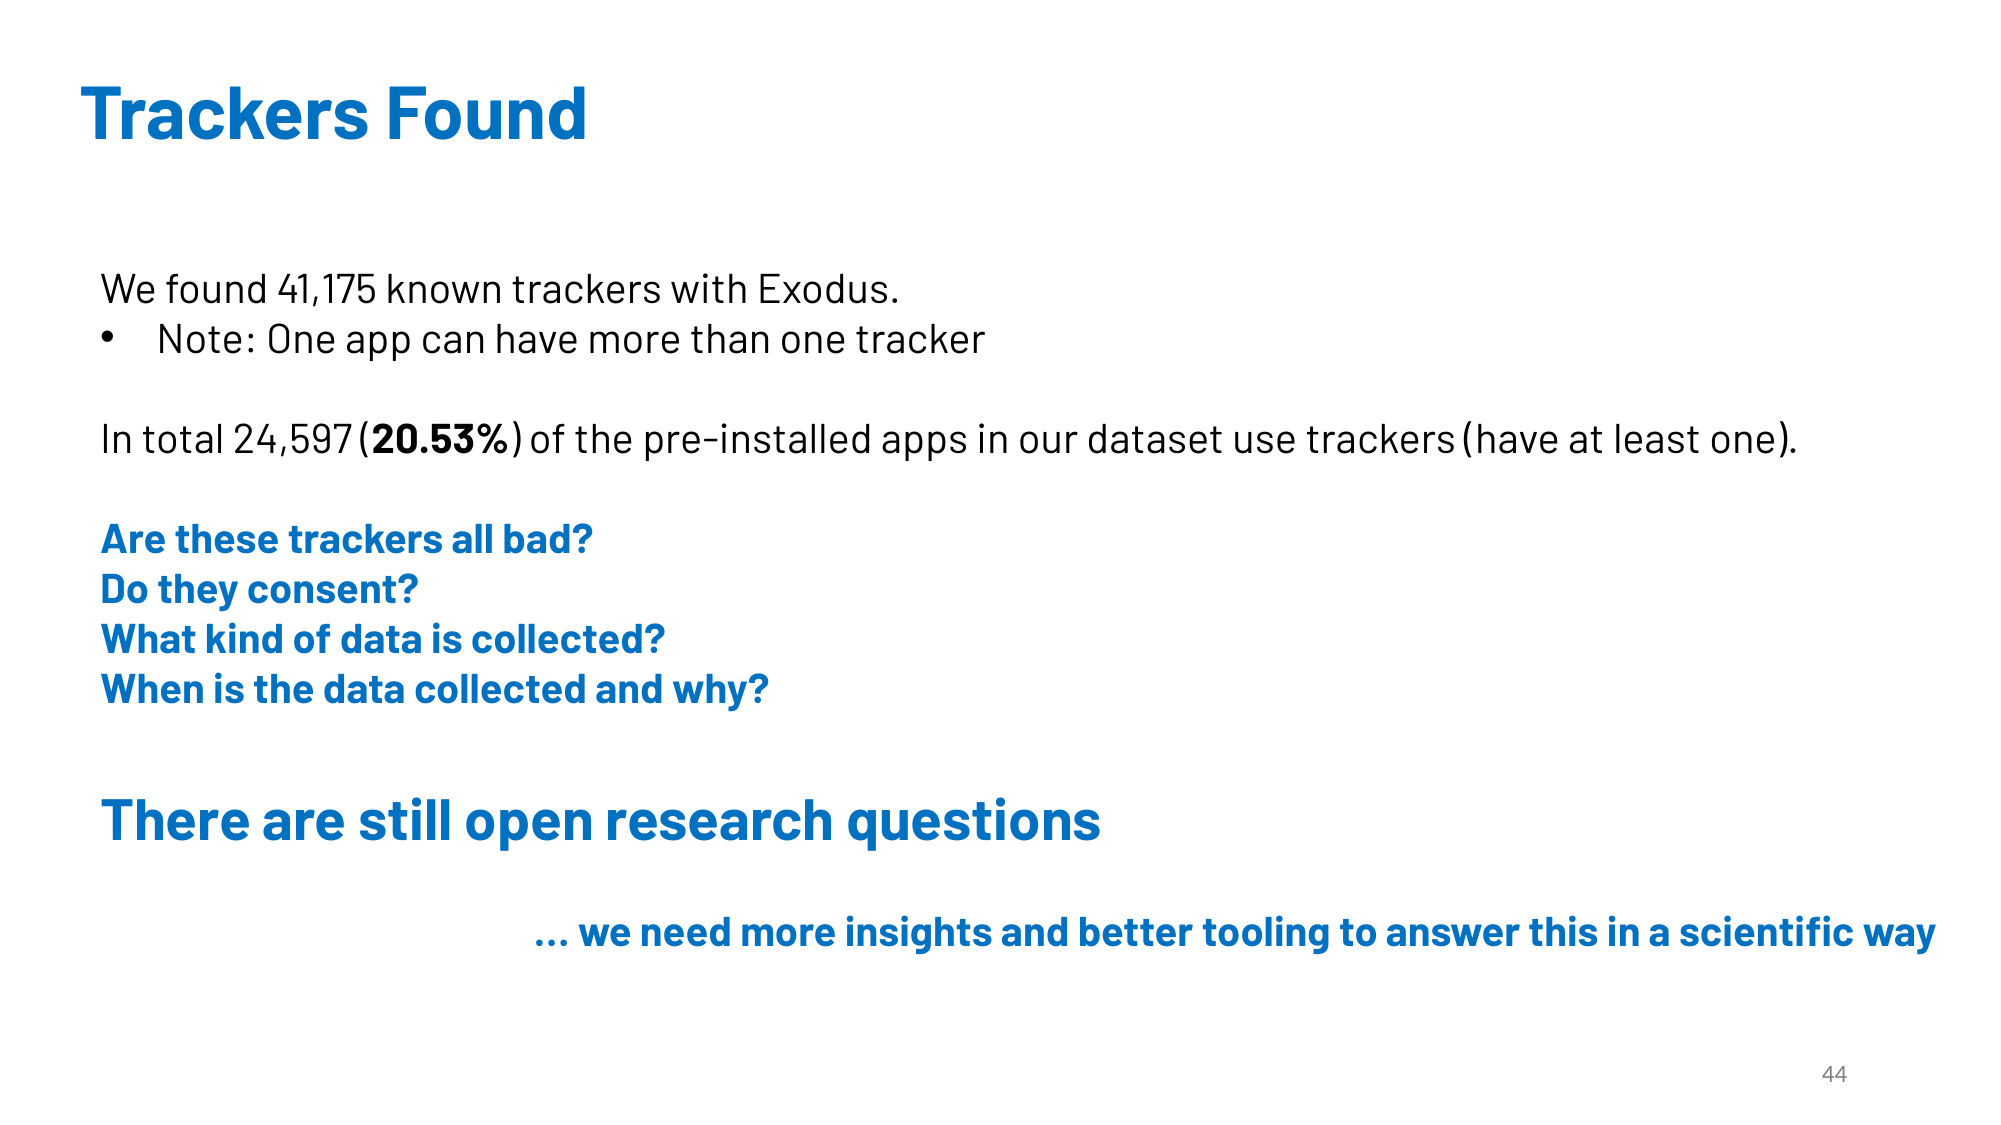

# Trackers Found
We found 41,175 known trackers with Exodus.
Note: One app can have more than one tracker
﻿
In total 24,597 (20.53%) of the pre-installed apps in our dataset use trackers (have at least one).

Are these trackers all bad?
Do they consent?
What kind of data is collected?
When is the data collected and why?

There are still open research questions

… we need more insights and better tooling to answer this in a scientific way
44